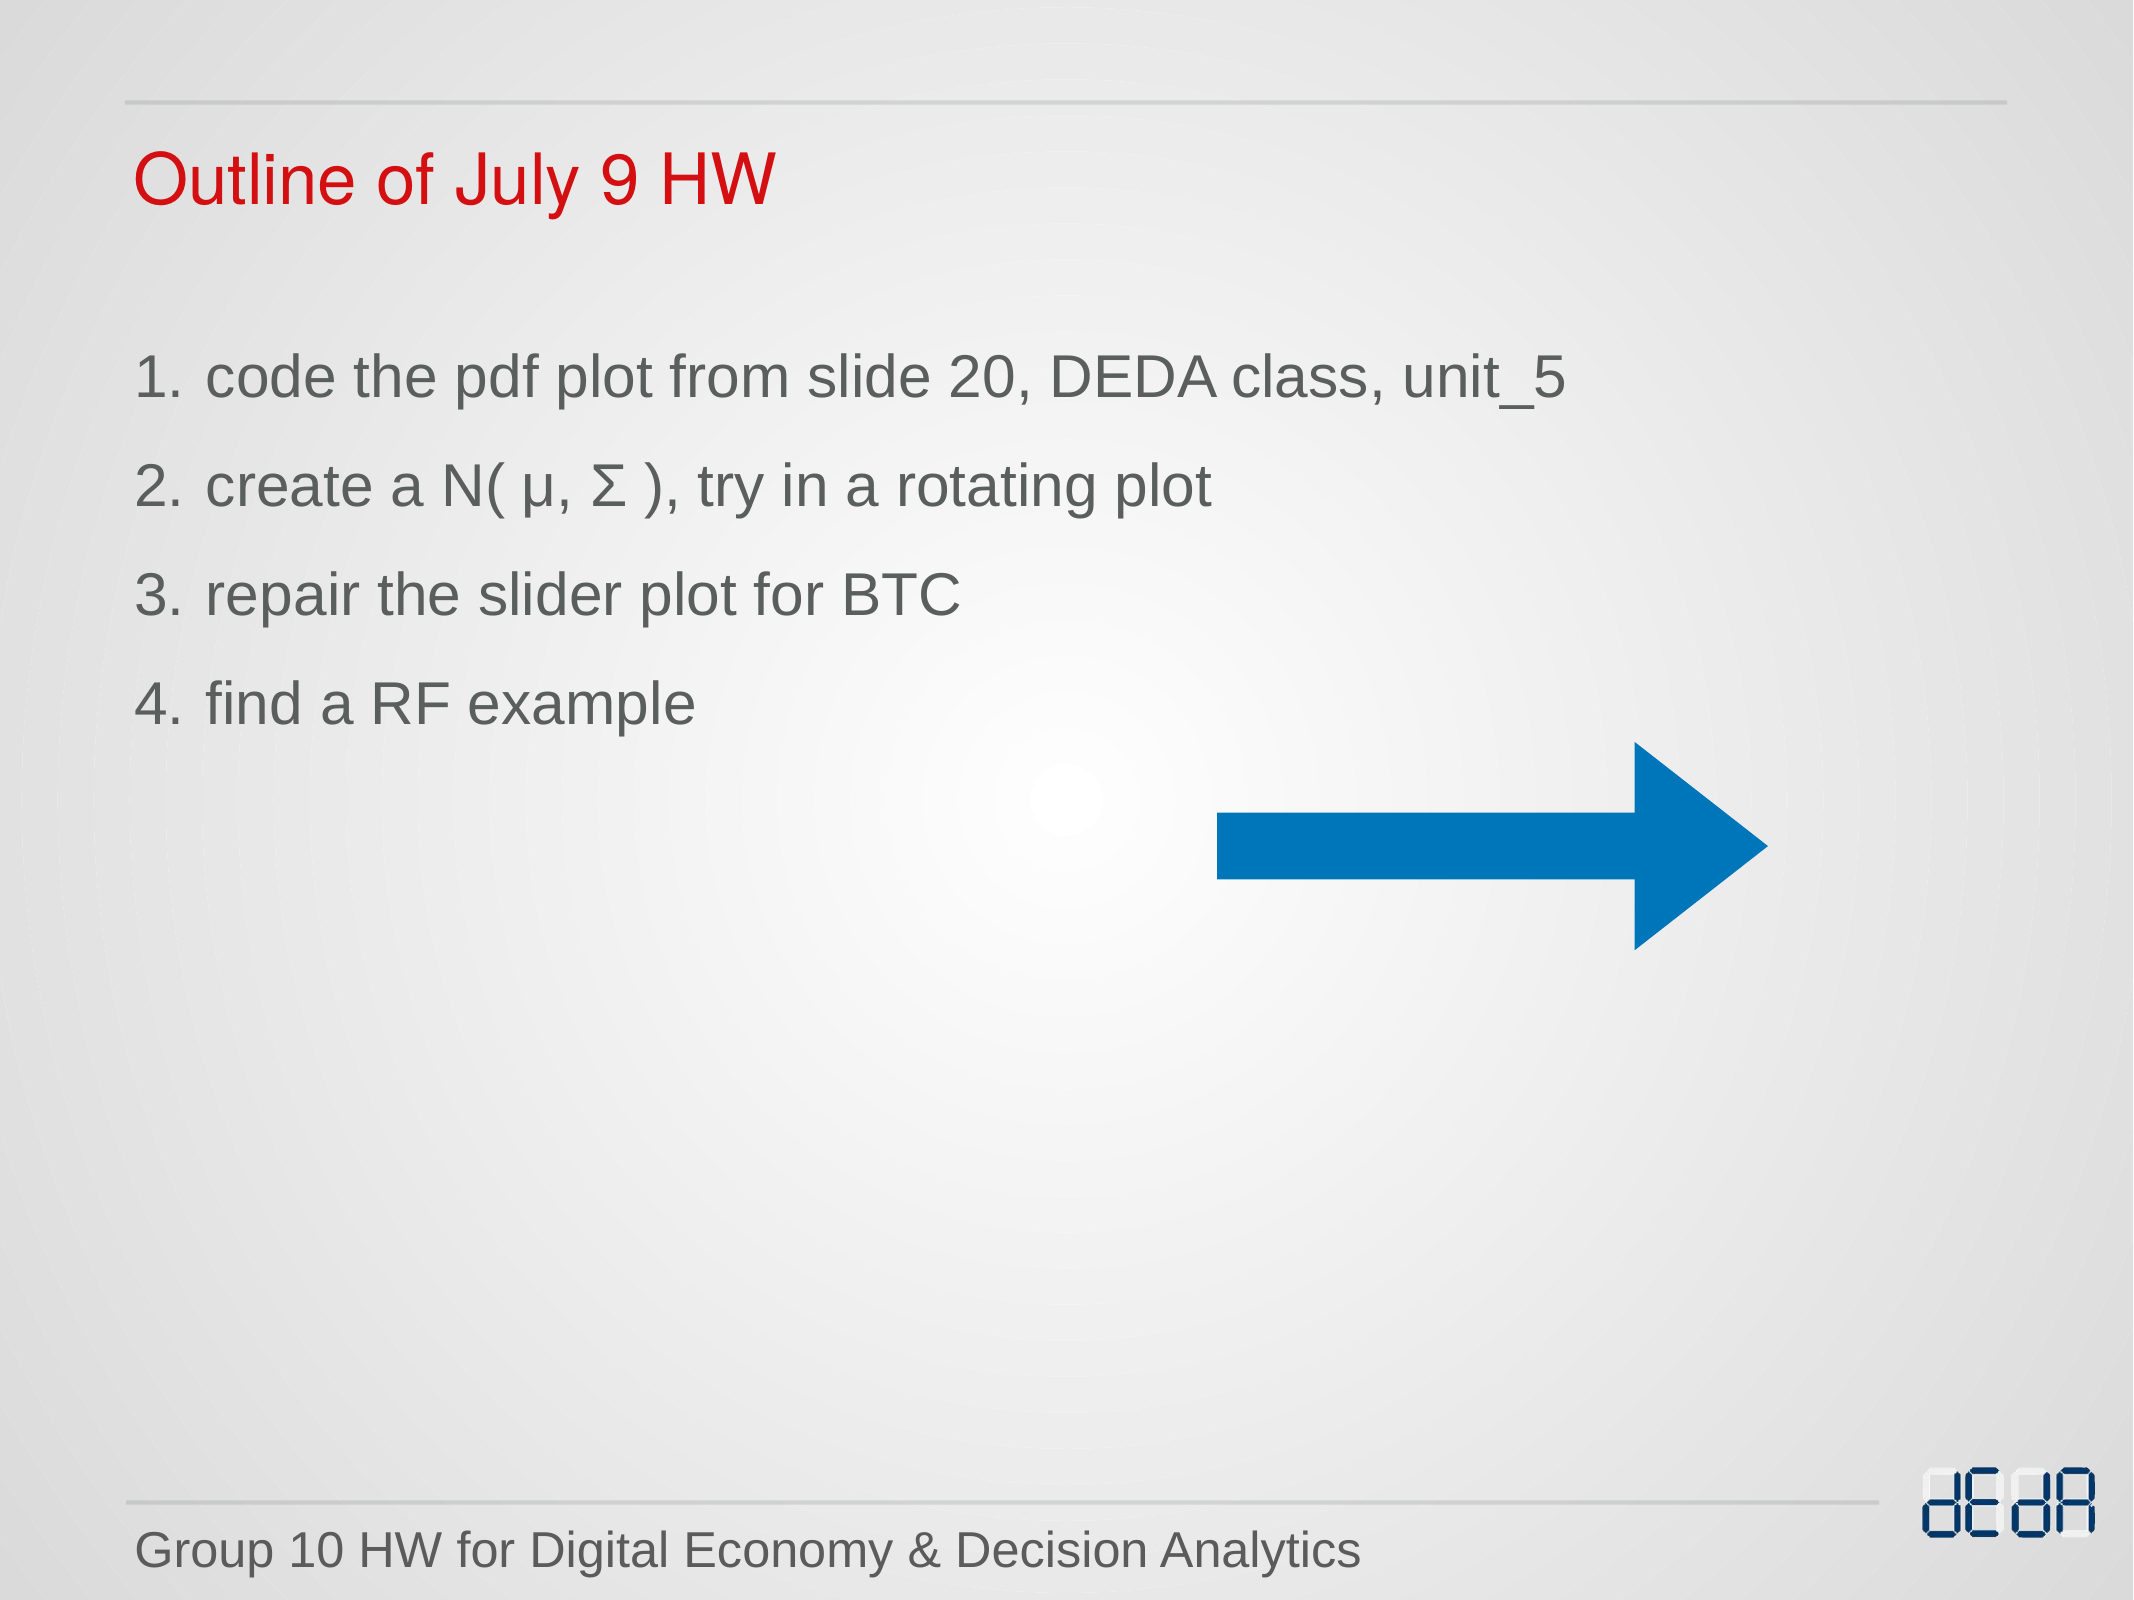

2
Outline of July 9 HW
code the pdf plot from slide 20, DEDA class, unit_5
create a N( μ, Σ ), try in a rotating plot
repair the slider plot for BTC
find a RF example